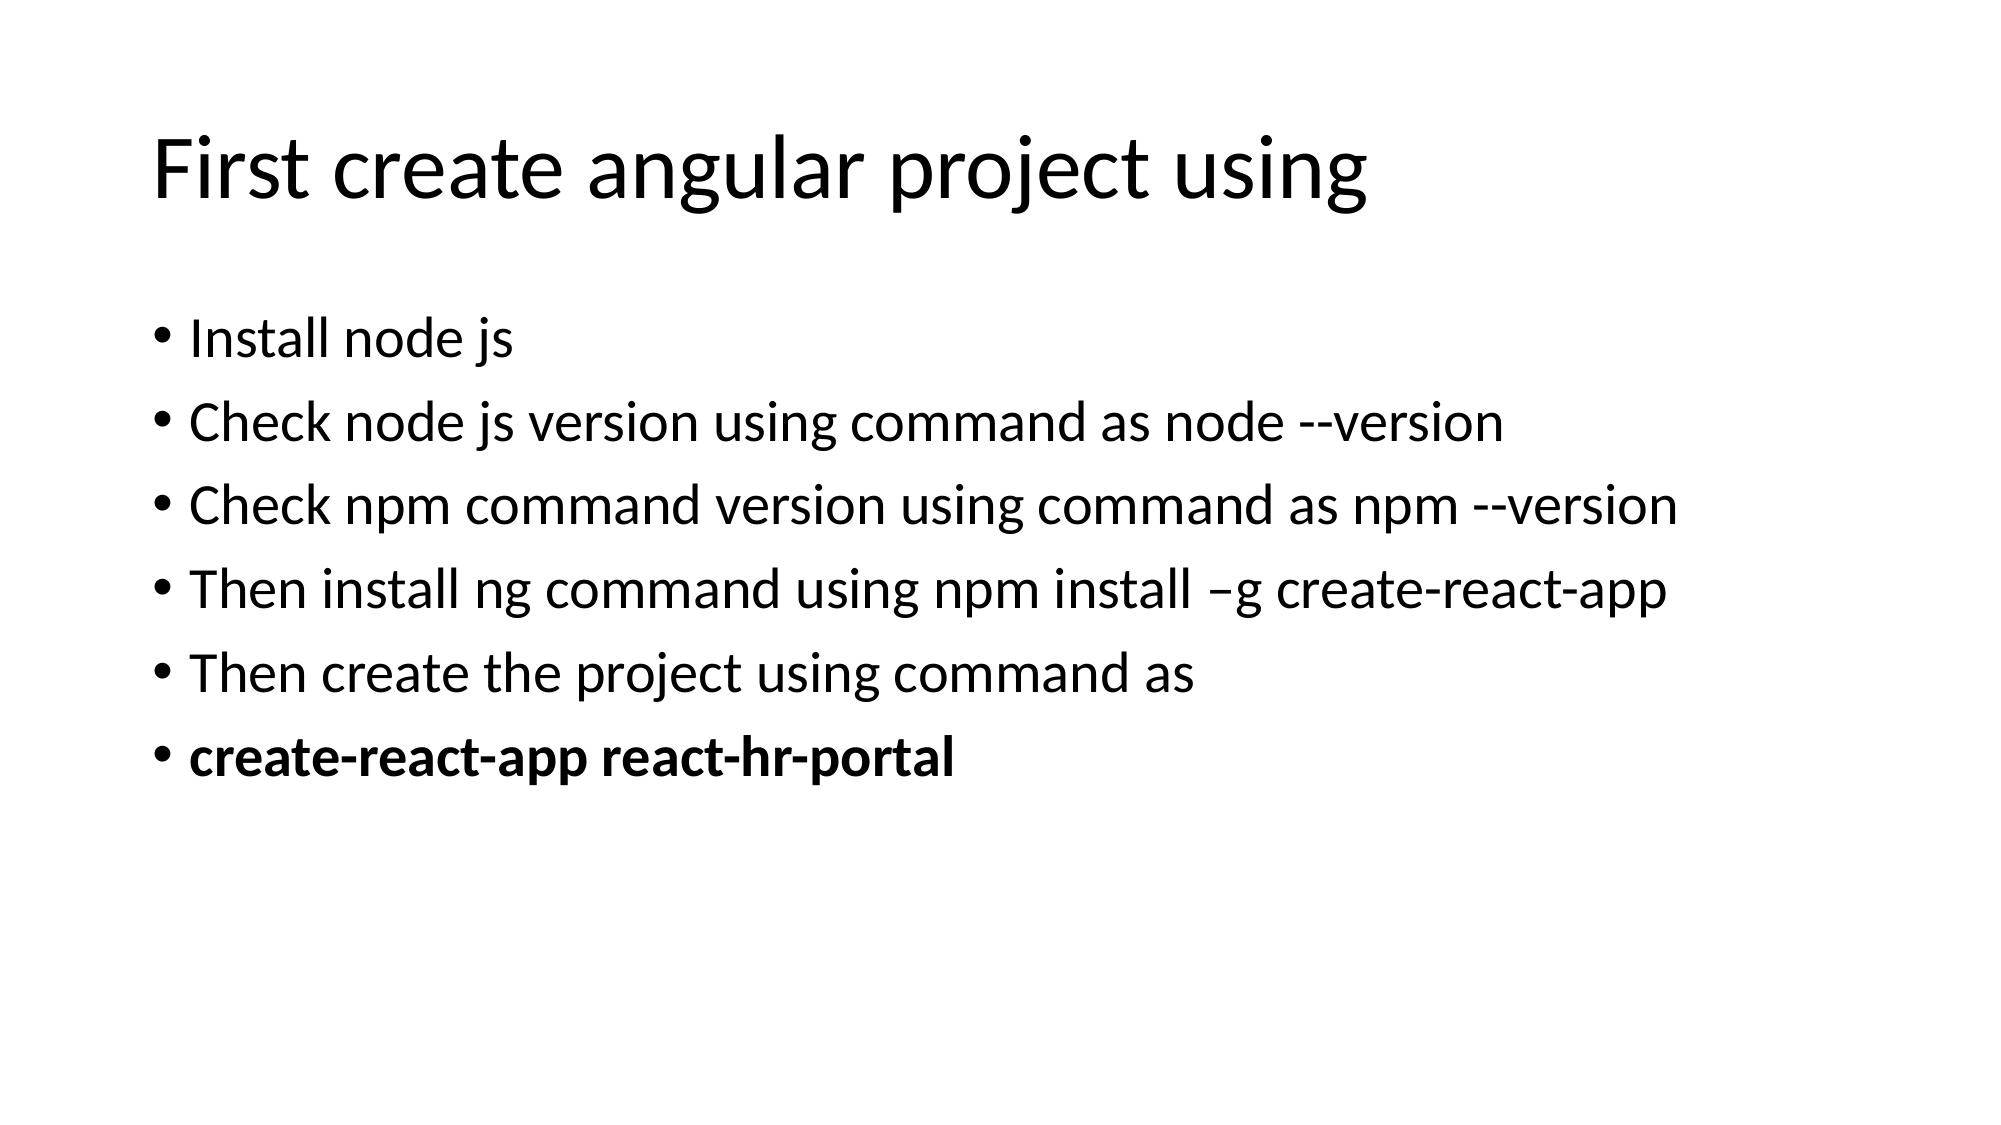

# First create angular project using
Install node js
Check node js version using command as node --version
Check npm command version using command as npm --version
Then install ng command using npm install –g create-react-app
Then create the project using command as
create-react-app react-hr-portal